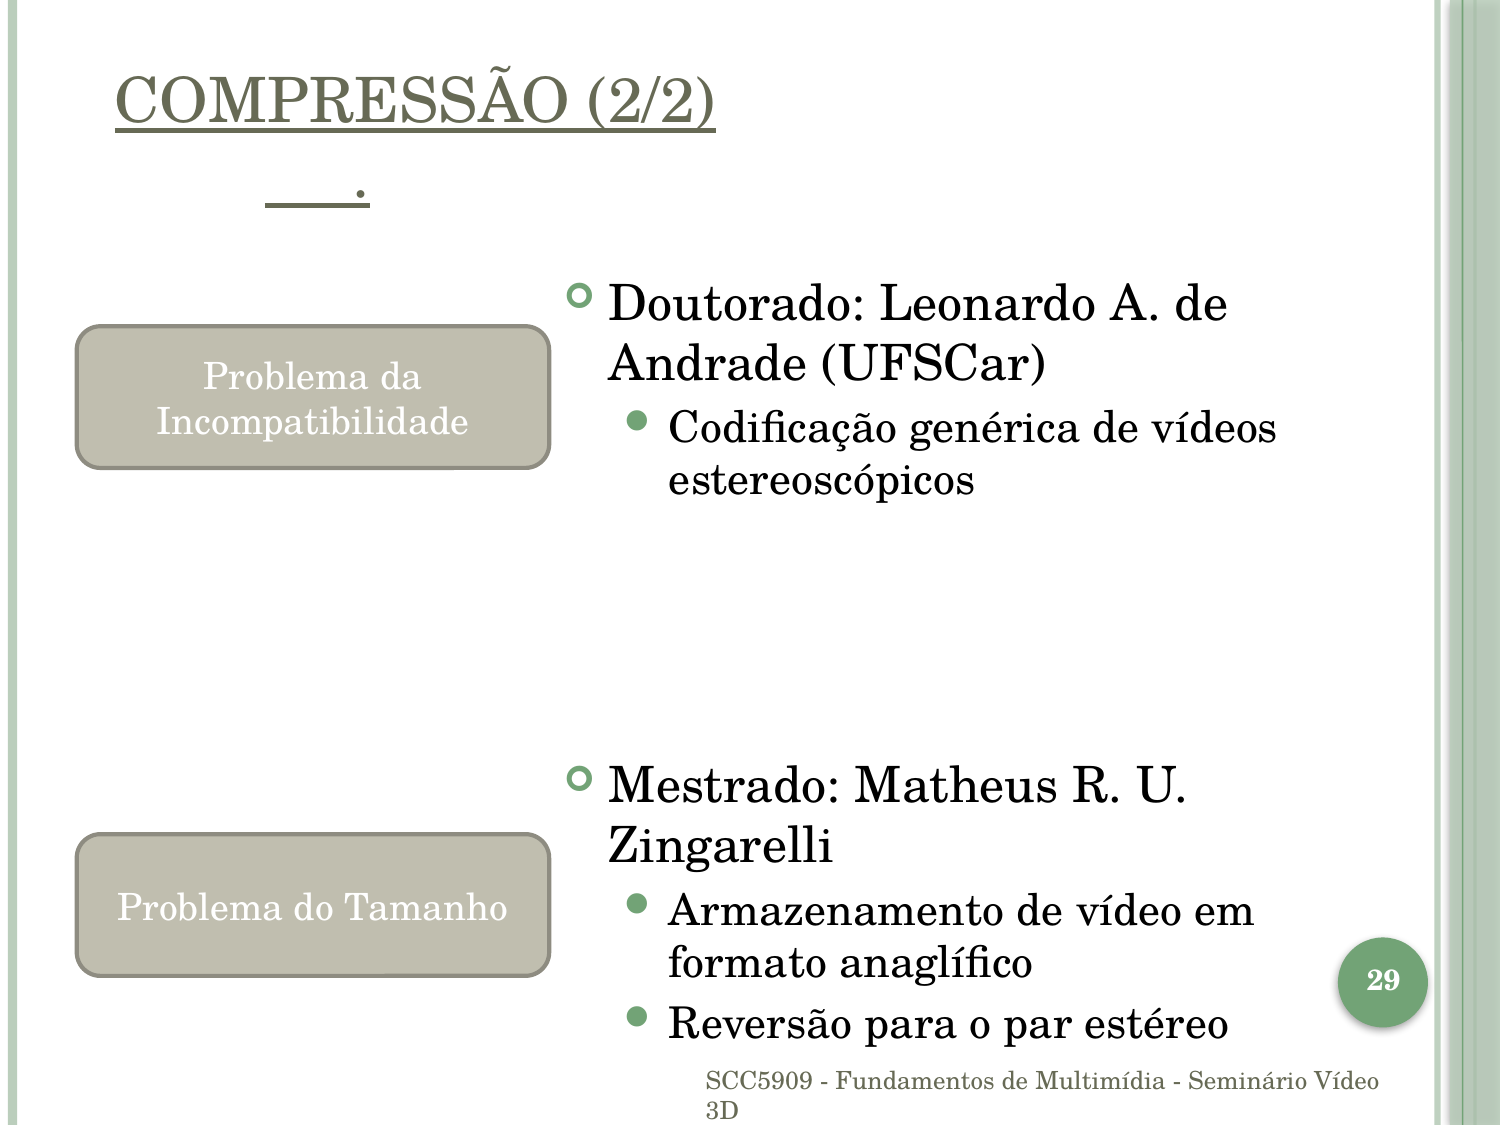

Compressão (2/2)					     .
Doutorado: Leonardo A. de Andrade (UFSCar)
Codificação genérica de vídeos estereoscópicos

Mestrado: Matheus R. U. Zingarelli
Armazenamento de vídeo em formato anaglífico
Reversão para o par estéreo

Problema da Incompatibilidade
Problema do Tamanho
29
SCC5909 - Fundamentos de Multimídia - Seminário Vídeo 3D